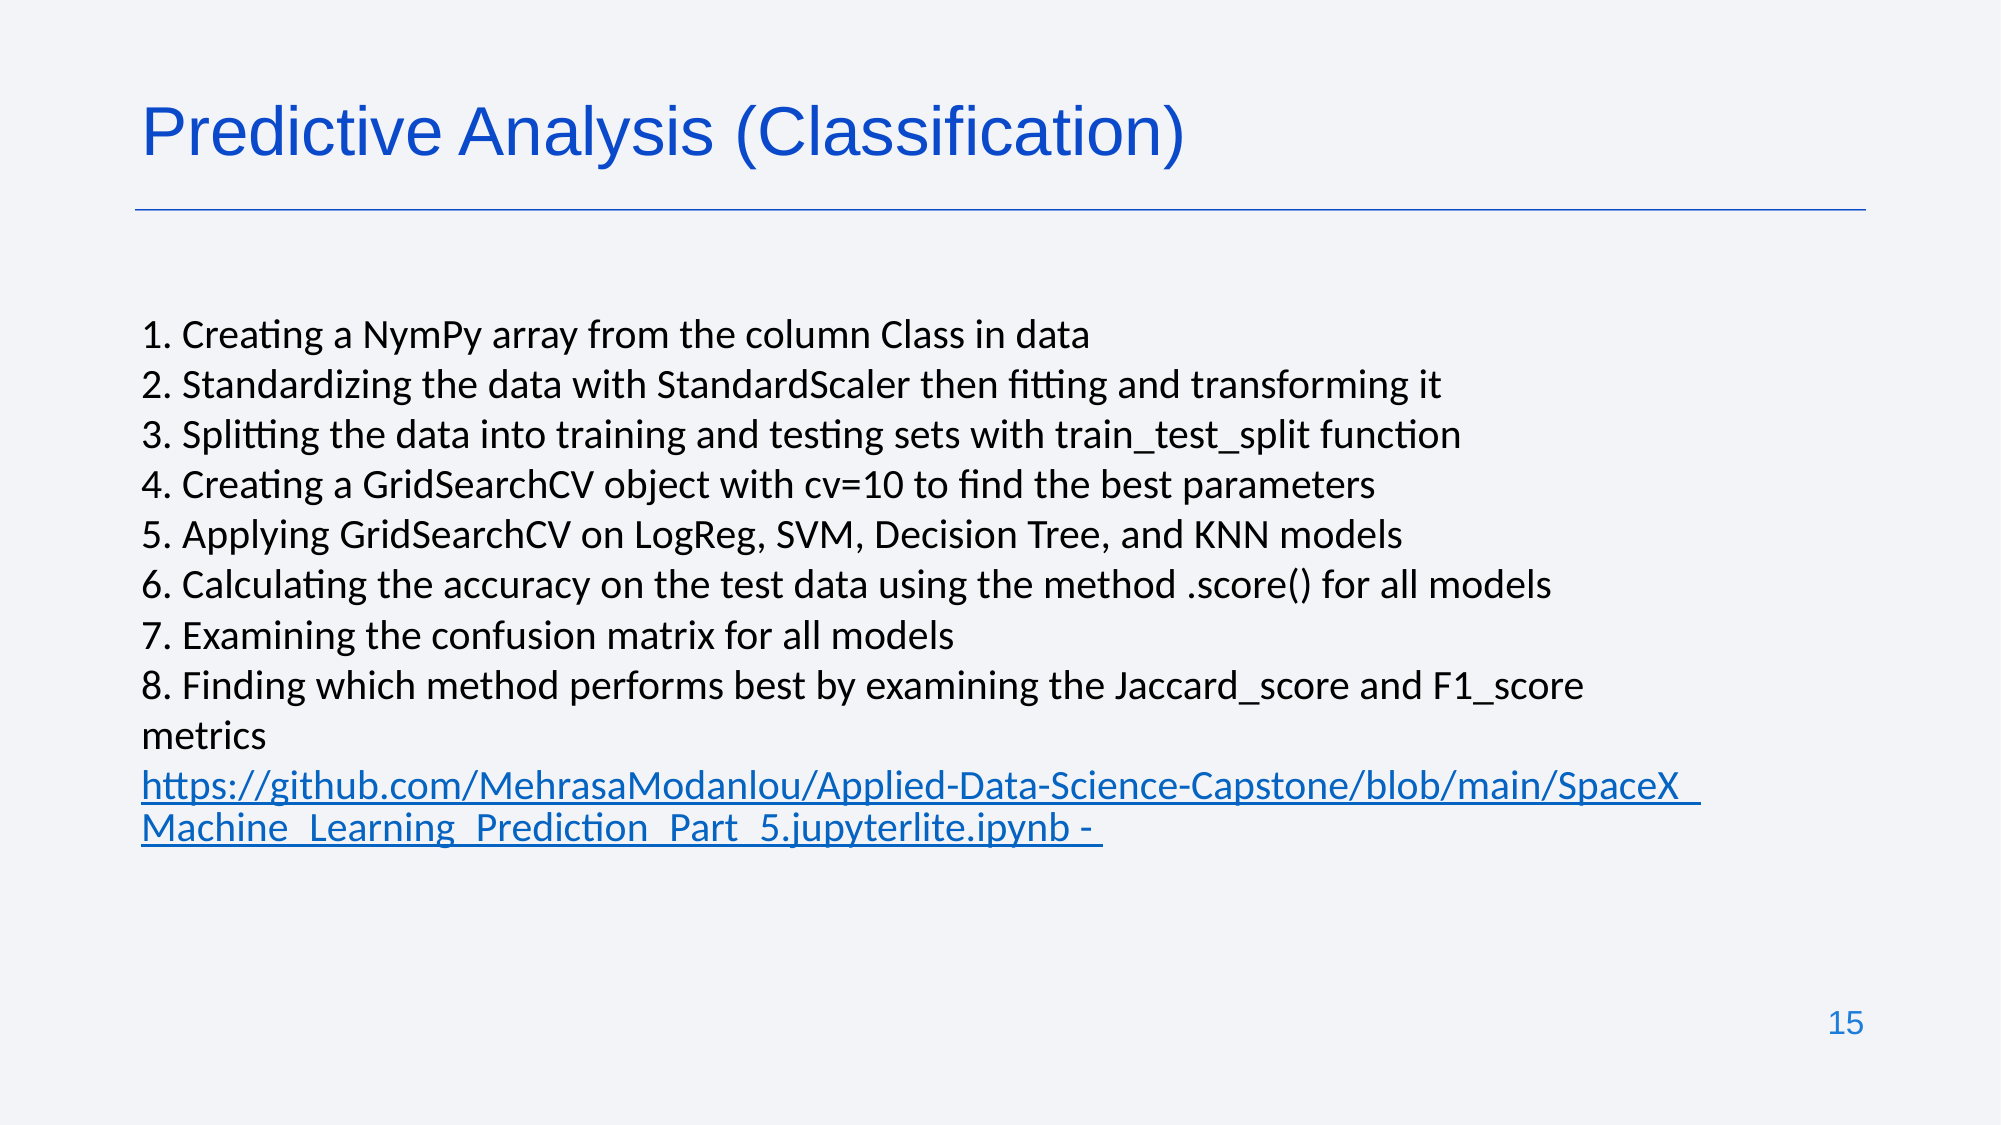

Predictive Analysis (Classification)
1. Creating a NymPy array from the column Class in data
2. Standardizing the data with StandardScaler then fitting and transforming it
3. Splitting the data into training and testing sets with train_test_split function
4. Creating a GridSearchCV object with cv=10 to find the best parameters
5. Applying GridSearchCV on LogReg, SVM, Decision Tree, and KNN models
6. Calculating the accuracy on the test data using the method .score() for all models
7. Examining the confusion matrix for all models
8. Finding which method performs best by examining the Jaccard_score and F1_score metrics
https://github.com/MehrasaModanlou/Applied-Data-Science-Capstone/blob/main/SpaceX_Machine_Learning_Prediction_Part_5.jupyterlite.ipynb -
15